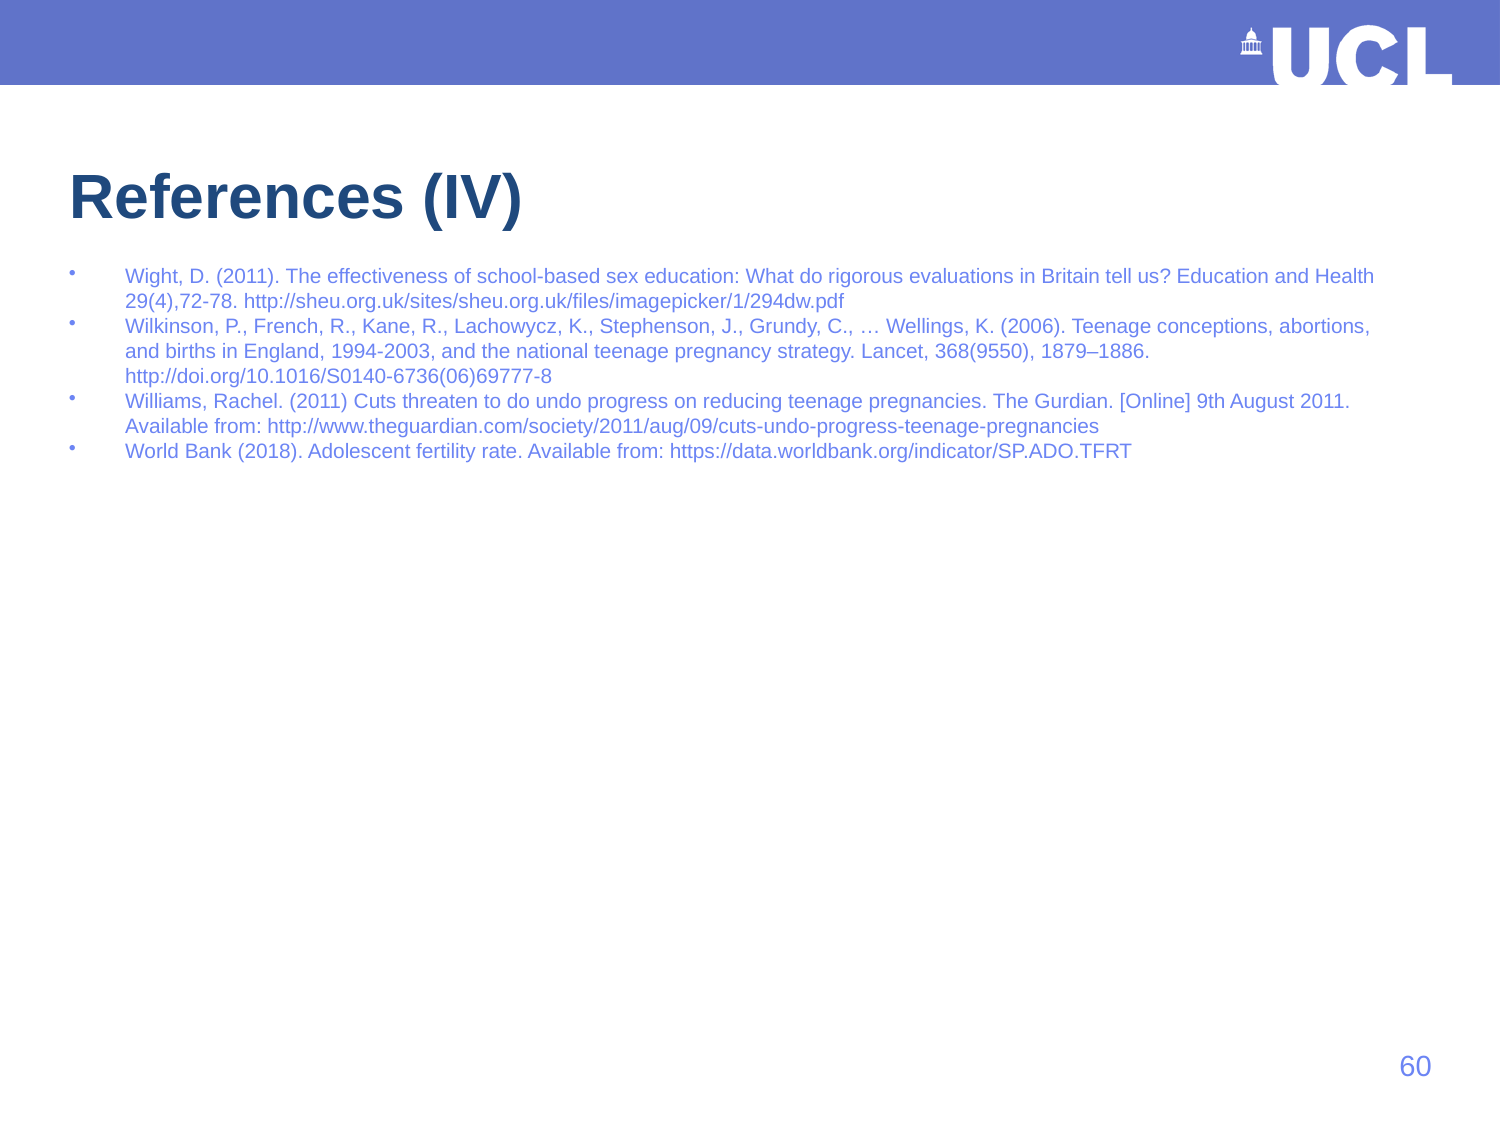

# References (IV)
Wight, D. (2011). The effectiveness of school-based sex education: What do rigorous evaluations in Britain tell us? Education and Health 29(4),72-78. http://sheu.org.uk/sites/sheu.org.uk/files/imagepicker/1/294dw.pdf
Wilkinson, P., French, R., Kane, R., Lachowycz, K., Stephenson, J., Grundy, C., … Wellings, K. (2006). Teenage conceptions, abortions, and births in England, 1994-2003, and the national teenage pregnancy strategy. Lancet, 368(9550), 1879–1886. http://doi.org/10.1016/S0140-6736(06)69777-8
Williams, Rachel. (2011) Cuts threaten to do undo progress on reducing teenage pregnancies. The Gurdian. [Online] 9th August 2011. Available from: http://www.theguardian.com/society/2011/aug/09/cuts-undo-progress-teenage-pregnancies
World Bank (2018). Adolescent fertility rate. Available from: https://data.worldbank.org/indicator/SP.ADO.TFRT

60